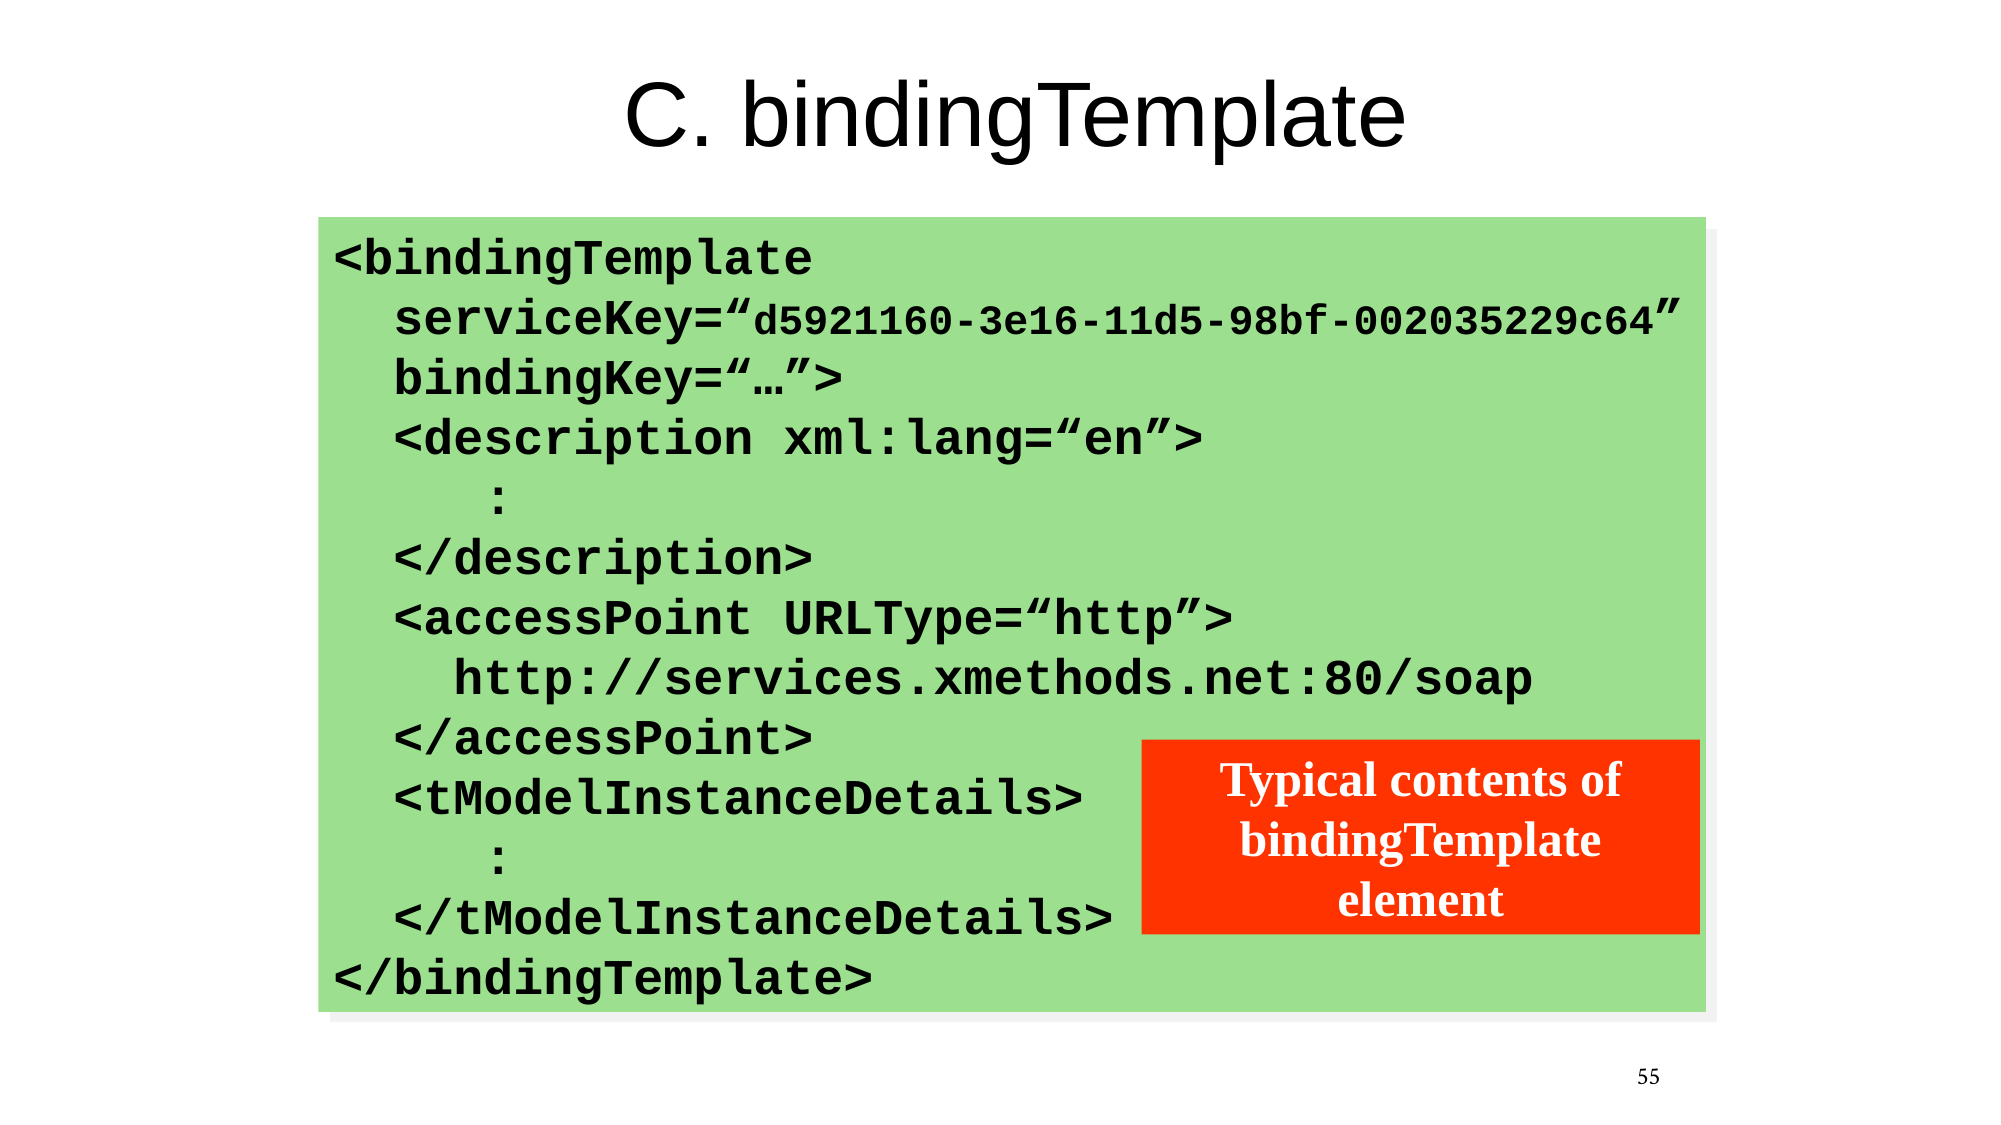

C. bindingTemplate
<bindingTemplate
  serviceKey=“d5921160-3e16-11d5-98bf-002035229c64”
  bindingKey=“…”>
  <description xml:lang=“en”>
	:
  </description>
  <accessPoint URLType=“http”>
    http://services.xmethods.net:80/soap
  </accessPoint>
  <tModelInstanceDetails>
	:
  </tModelInstanceDetails>
</bindingTemplate>
Typical contents of bindingTemplate element

55